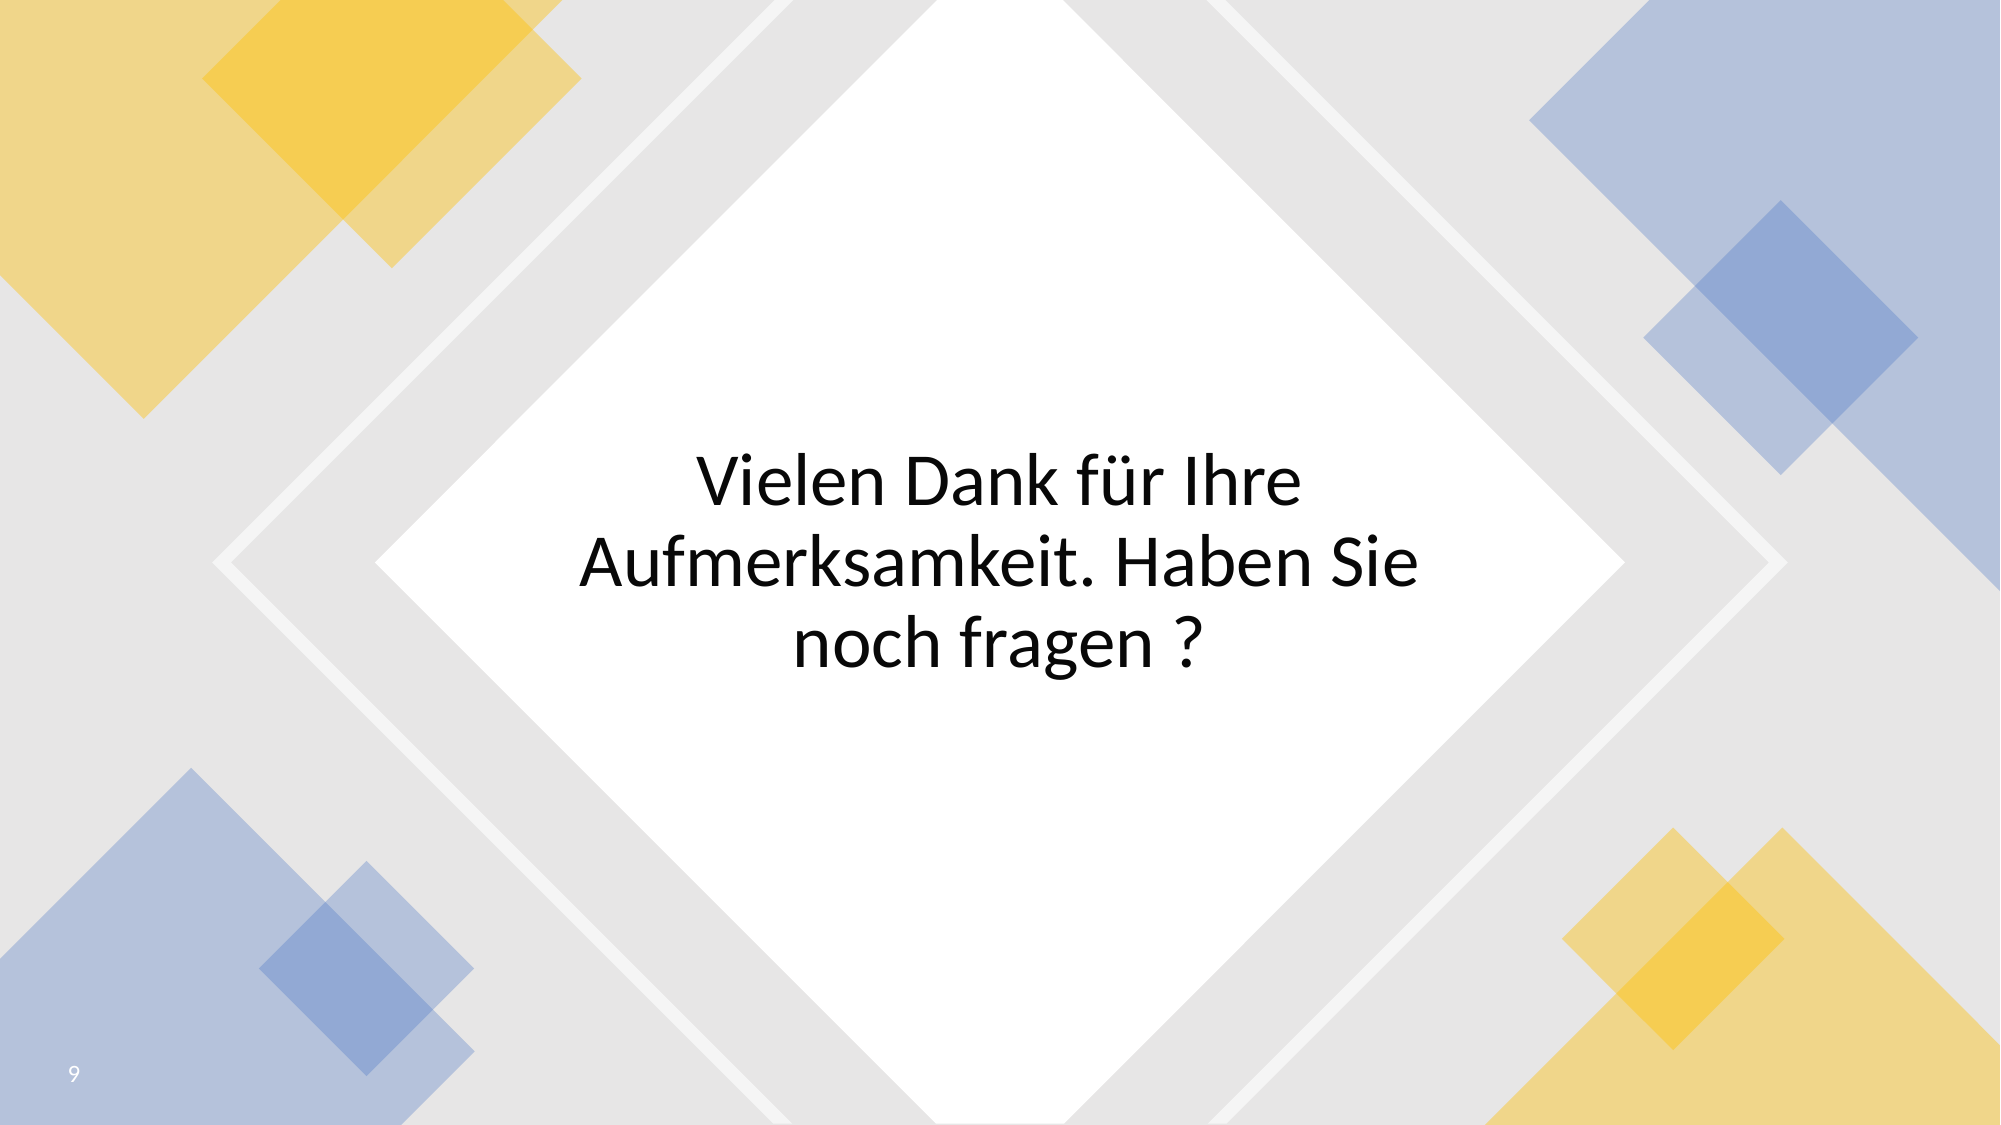

# Vielen Dank für Ihre Aufmerksamkeit. Haben Sie noch fragen ?

9